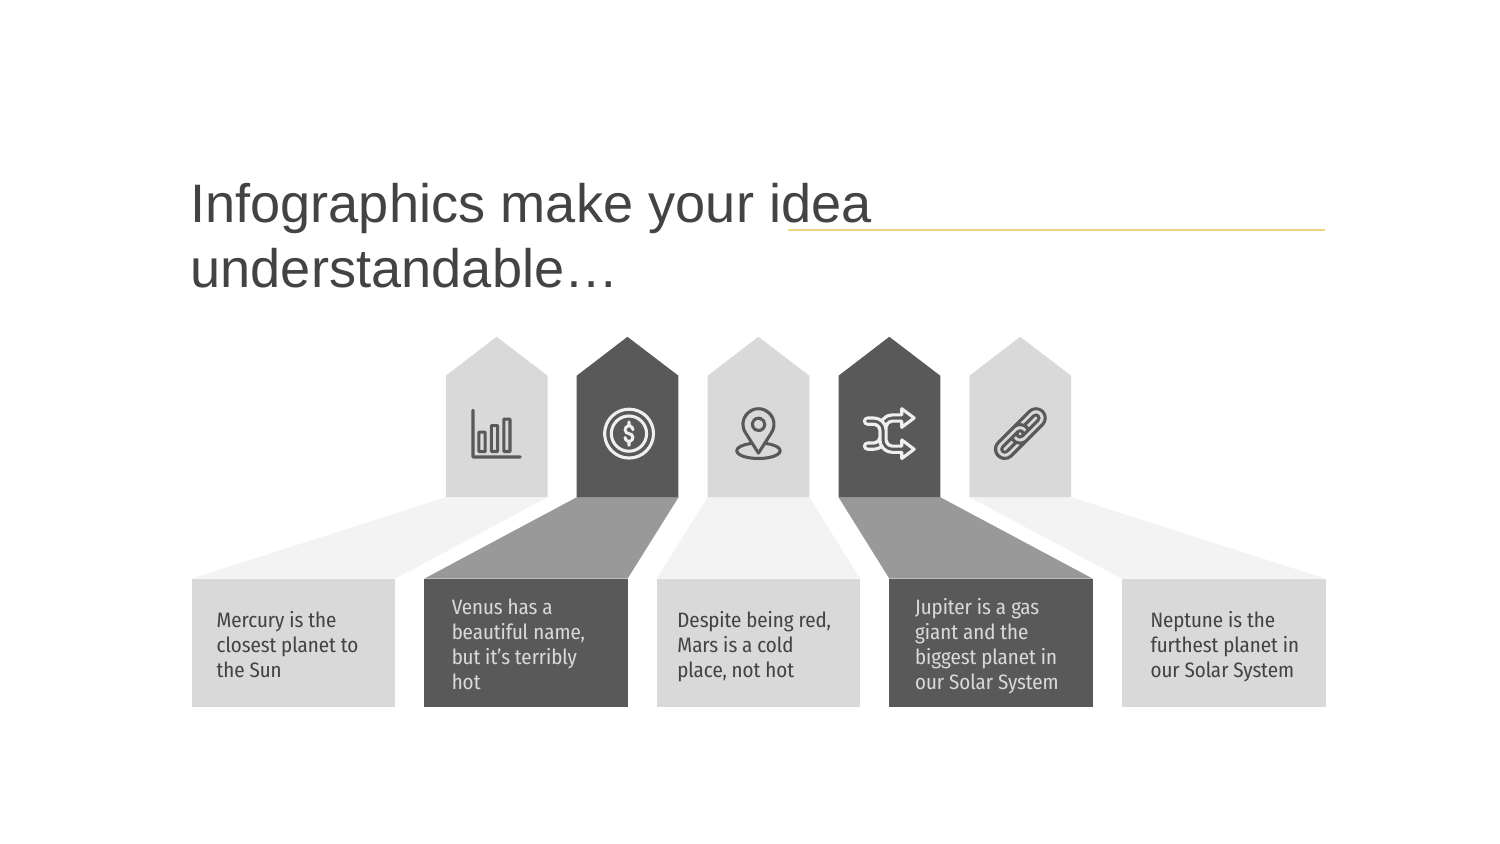

# Infographics make your idea understandable…

Mercury is the closest planet to the Sun
Venus has a beautiful name, but it’s terribly hot
Despite being red, Mars is a cold place, not hot
Jupiter is a gas giant and the biggest planet in our Solar System
Neptune is the furthest planet in our Solar System